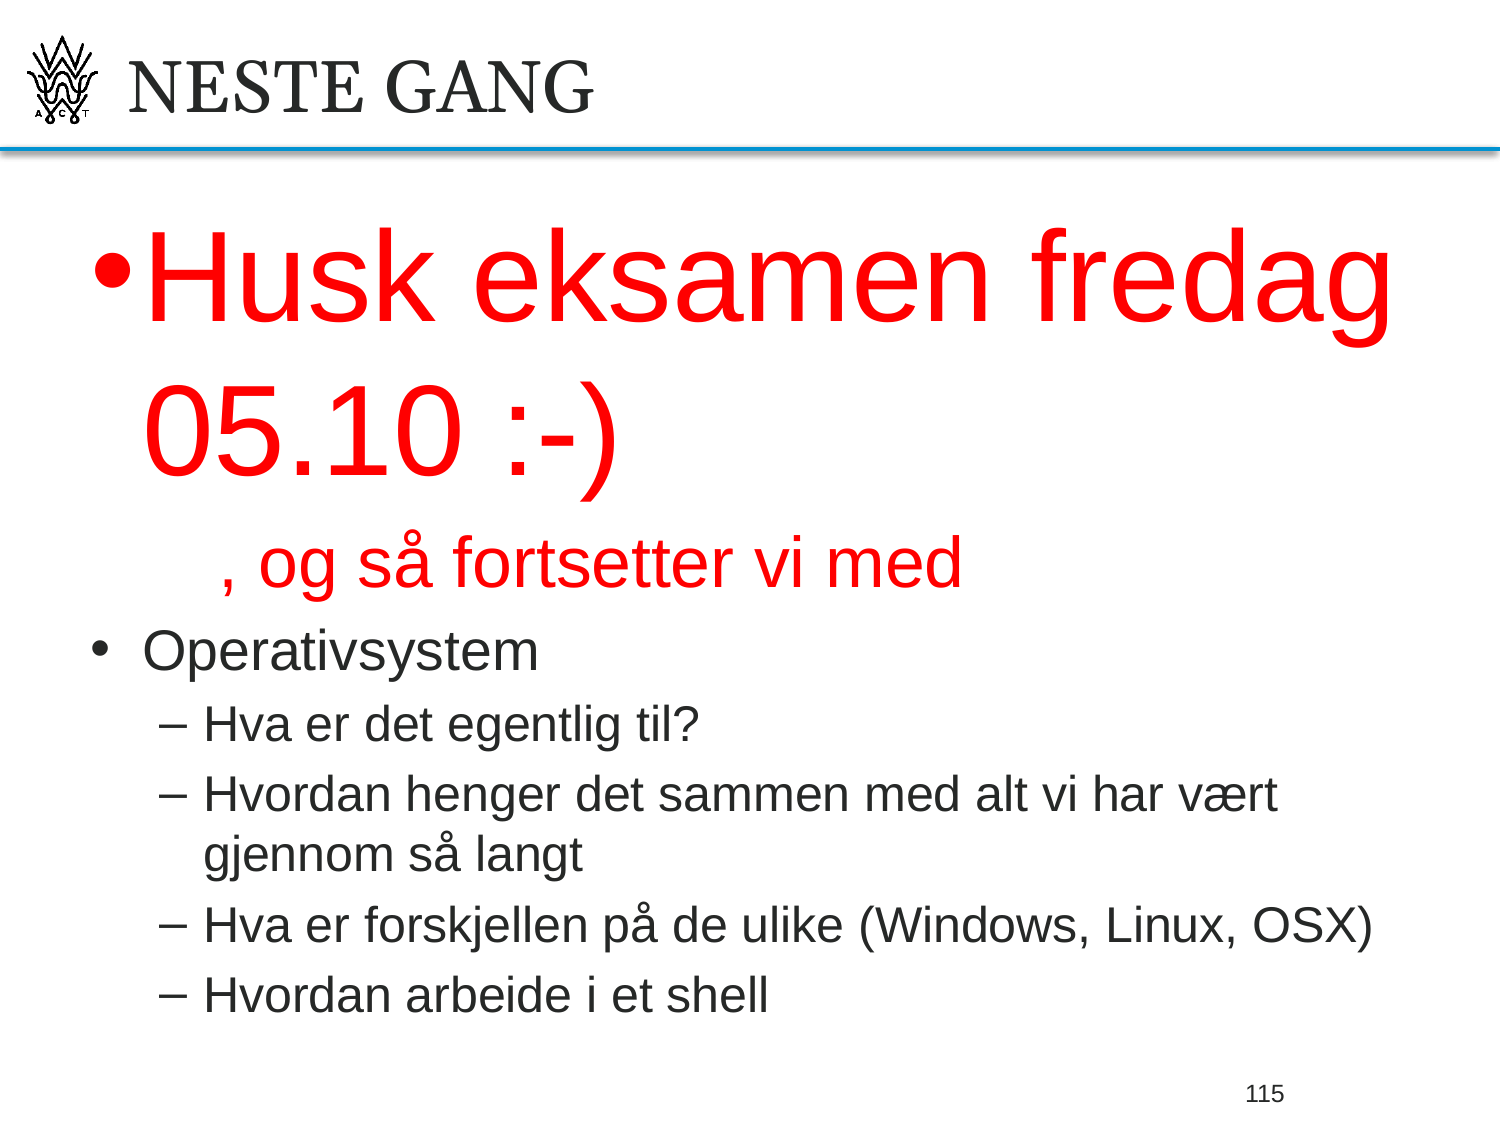

# NESTE GANG
Husk eksamen fredag 05.10 :-)
	, og så fortsetter vi med
Operativsystem
Hva er det egentlig til?
Hvordan henger det sammen med alt vi har vært gjennom så langt
Hva er forskjellen på de ulike (Windows, Linux, OSX)
Hvordan arbeide i et shell

26.09.2013
Bjørn O. Listog -- blistog@nith.no
115